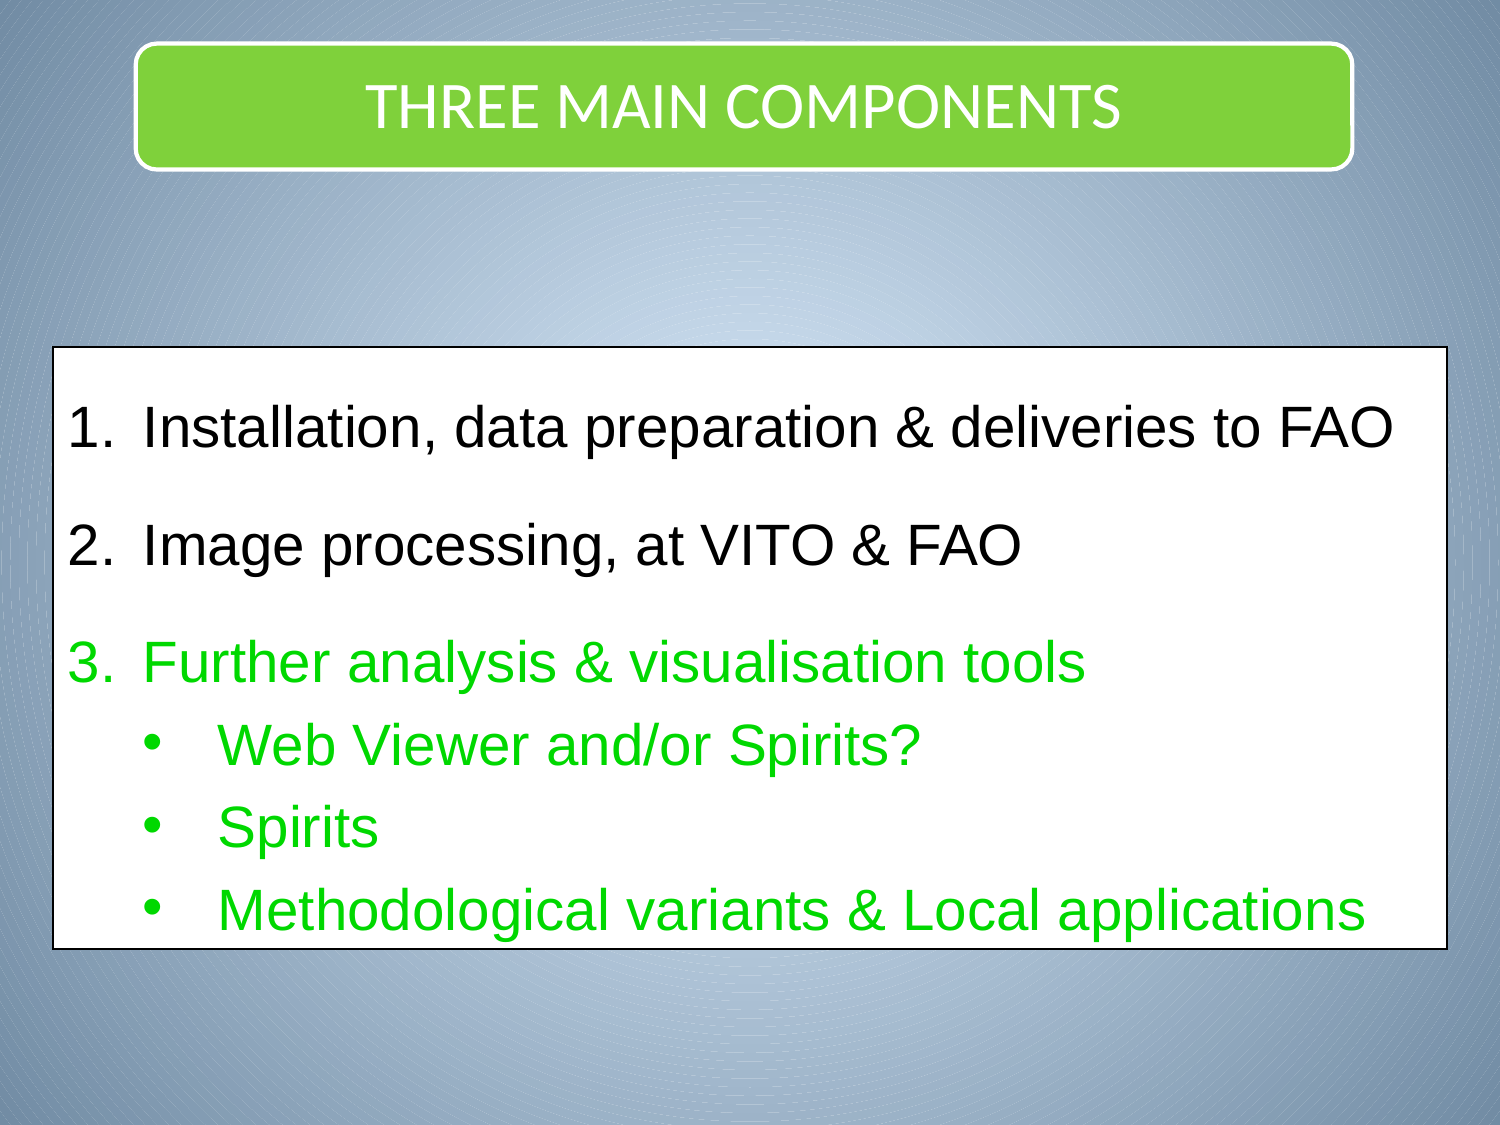

THREE MAIN COMPONENTS
Installation, data preparation & deliveries to FAO
Image processing, at VITO & FAO
Further analysis & visualisation tools
Web Viewer and/or Spirits?
Spirits
Methodological variants & Local applications